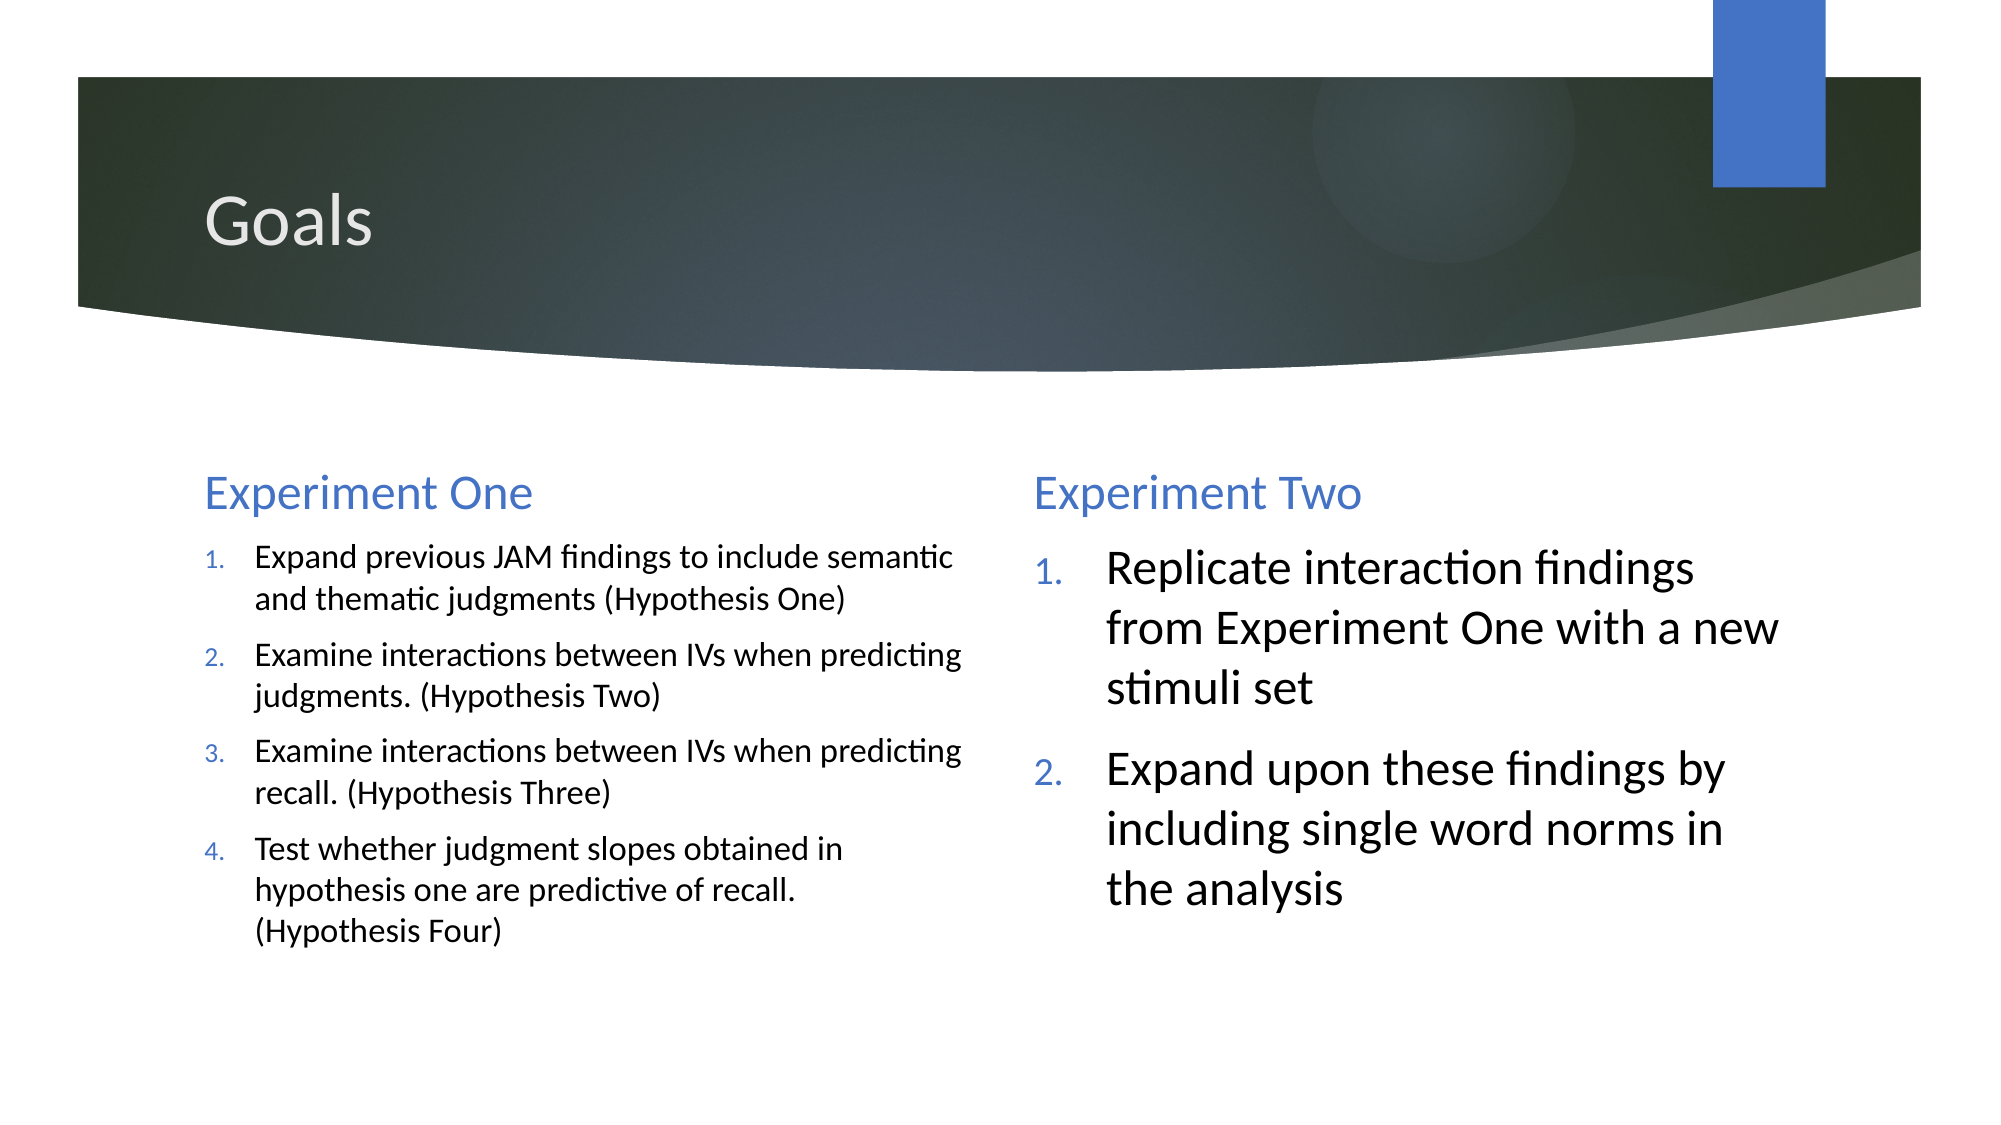

# Goals
Experiment Two
Experiment One
Expand previous JAM findings to include semantic and thematic judgments (Hypothesis One)
Examine interactions between IVs when predicting judgments. (Hypothesis Two)
Examine interactions between IVs when predicting recall. (Hypothesis Three)
Test whether judgment slopes obtained in hypothesis one are predictive of recall. (Hypothesis Four)
Replicate interaction findings from Experiment One with a new stimuli set
Expand upon these findings by including single word norms in the analysis